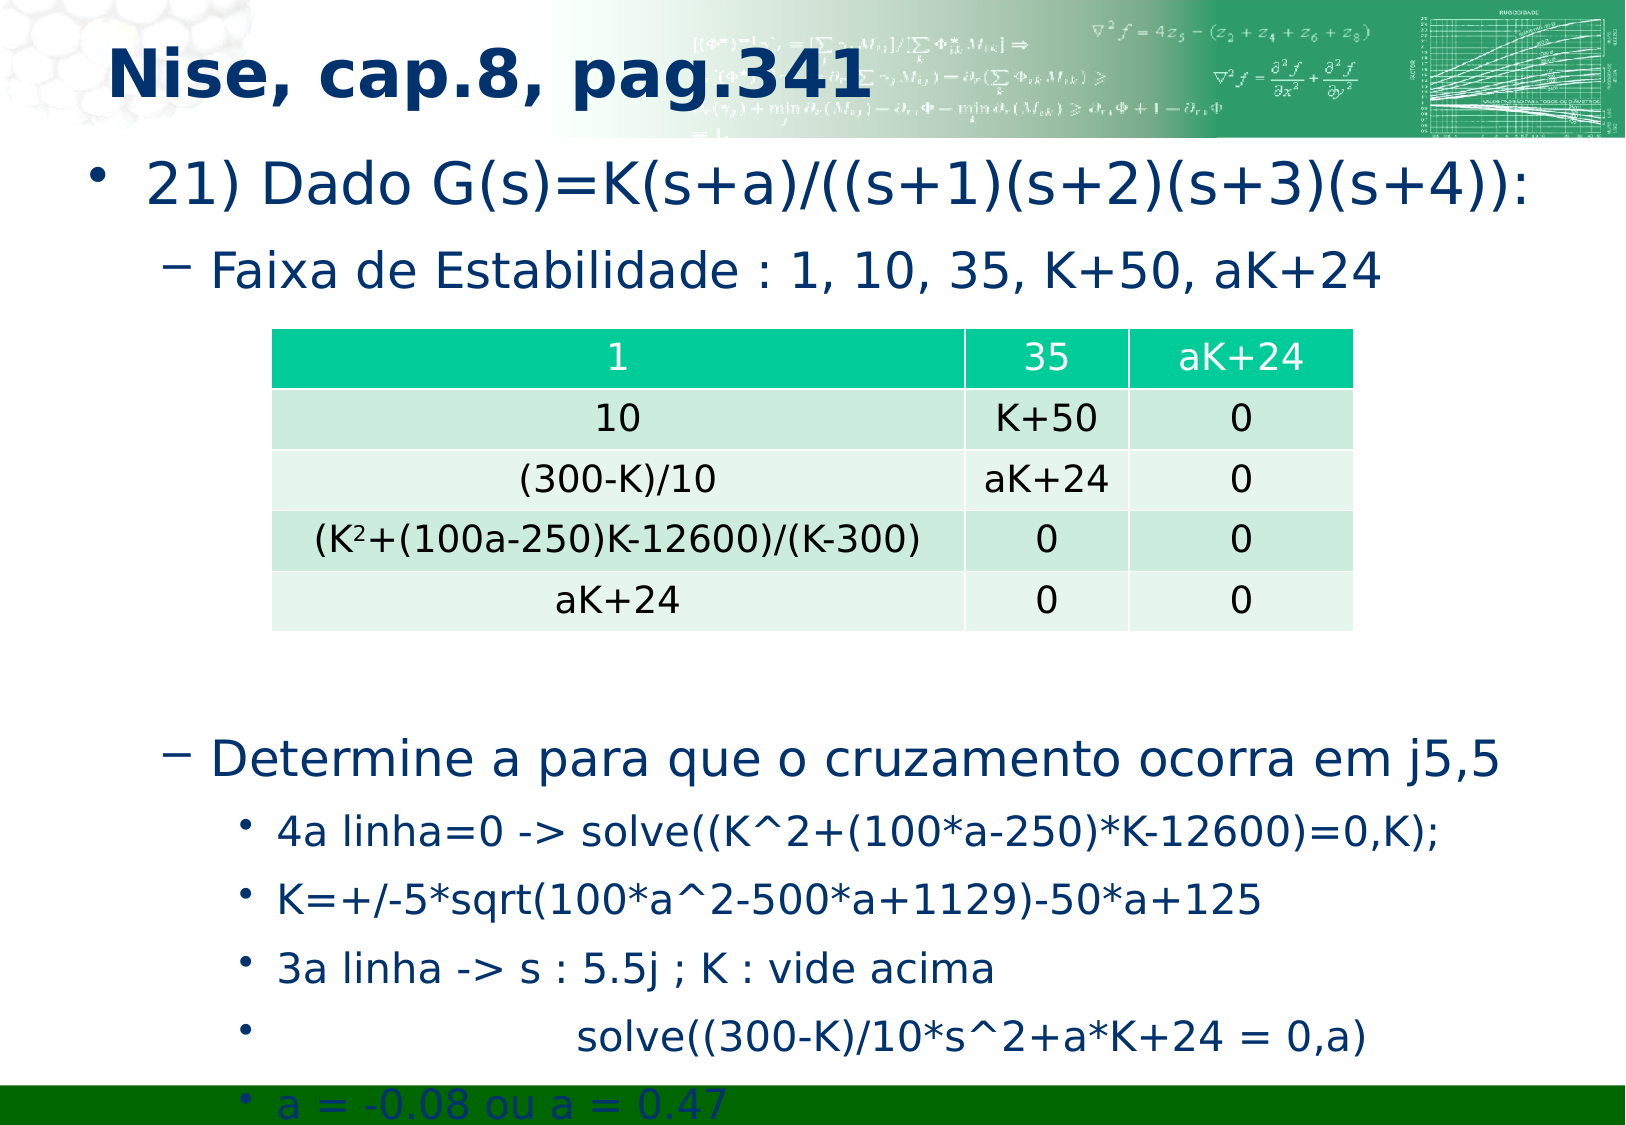

Nise, cap.8, pag.341
21) Dado G(s)=K(s+a)/((s+1)(s+2)(s+3)(s+4)):
Faixa de Estabilidade : 1, 10, 35, K+50, aK+24

Determine a para que o cruzamento ocorra em j5,5
4a linha=0 -> solve((K^2+(100*a-250)*K-12600)=0,K);
K=+/-5*sqrt(100*a^2-500*a+1129)-50*a+125
3a linha -> s : 5.5j ; K : vide acima
 		solve((300-K)/10*s^2+a*K+24 = 0,a)
a = -0.08 ou a = 0.47
| 1 | 35 | aK+24 |
| --- | --- | --- |
| 10 | K+50 | 0 |
| (300-K)/10 | aK+24 | 0 |
| (K2+(100a-250)K-12600)/(K-300) | 0 | 0 |
| aK+24 | 0 | 0 |